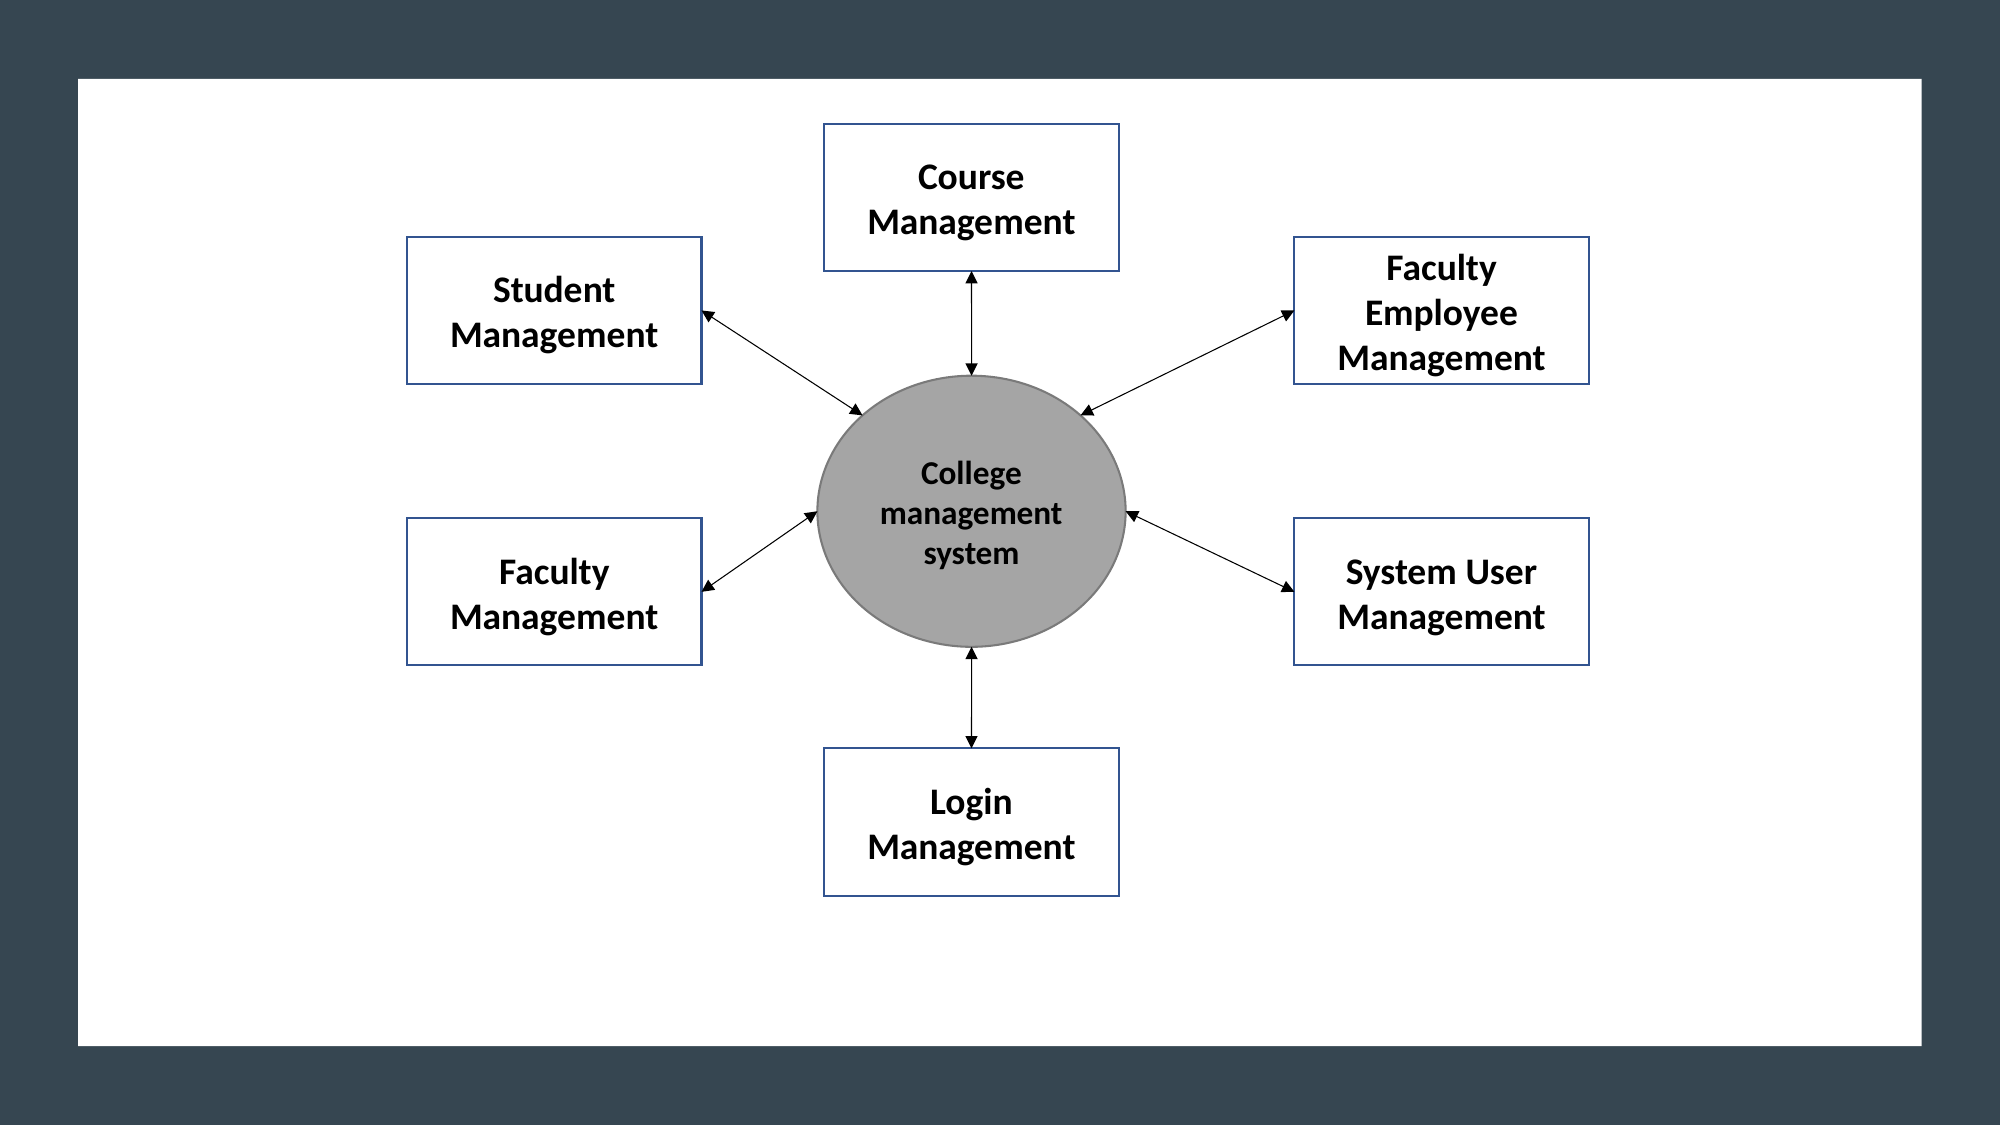

Course Management
Student Management
Faculty Employee Management
College management system
Faculty Management
System User Management
Login Management